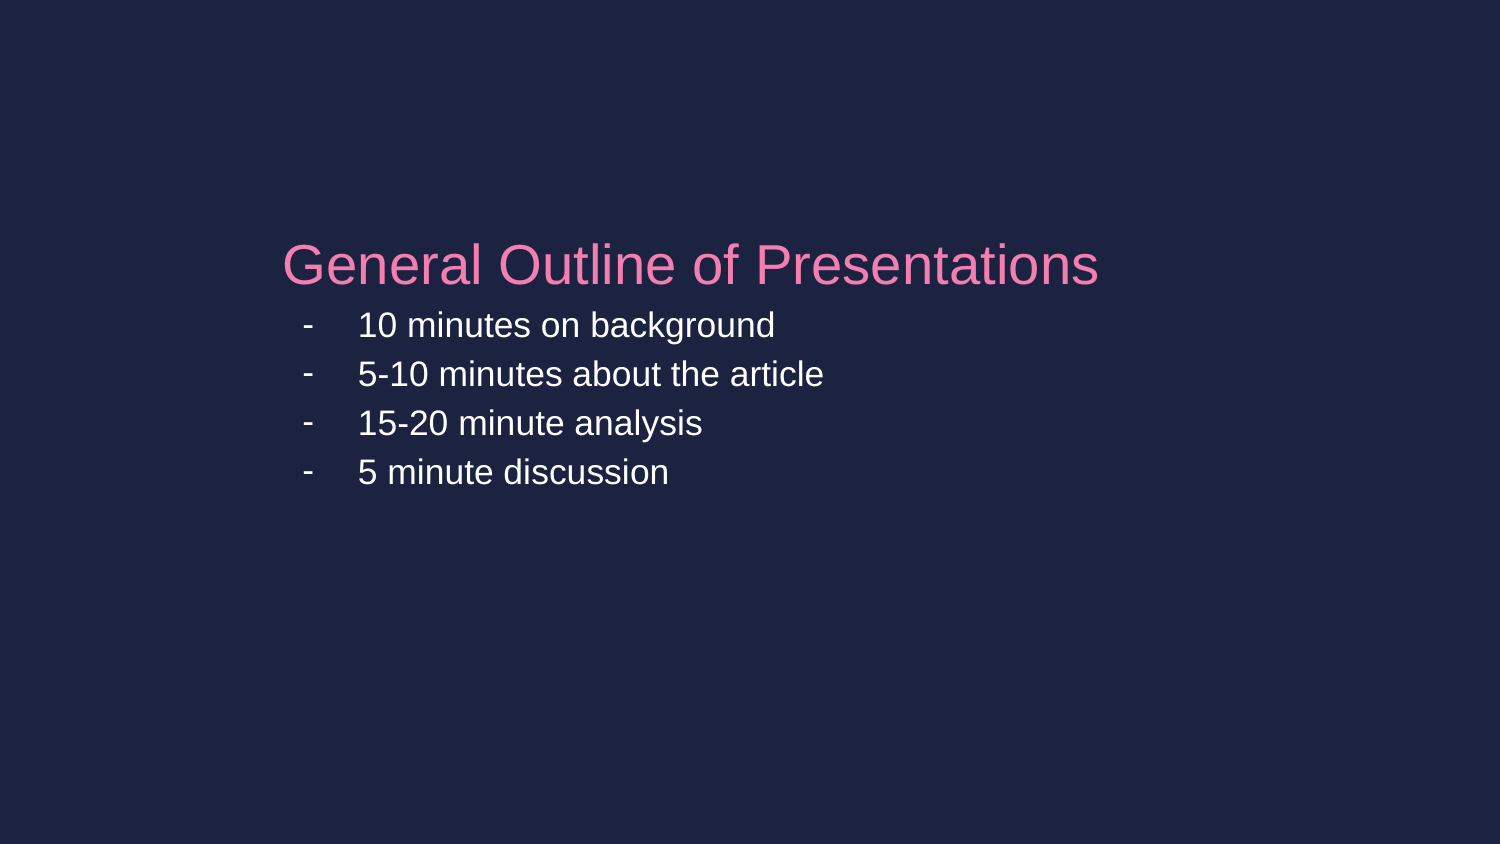

General Outline of Presentations
10 minutes on background
5-10 minutes about the article
15-20 minute analysis
5 minute discussion